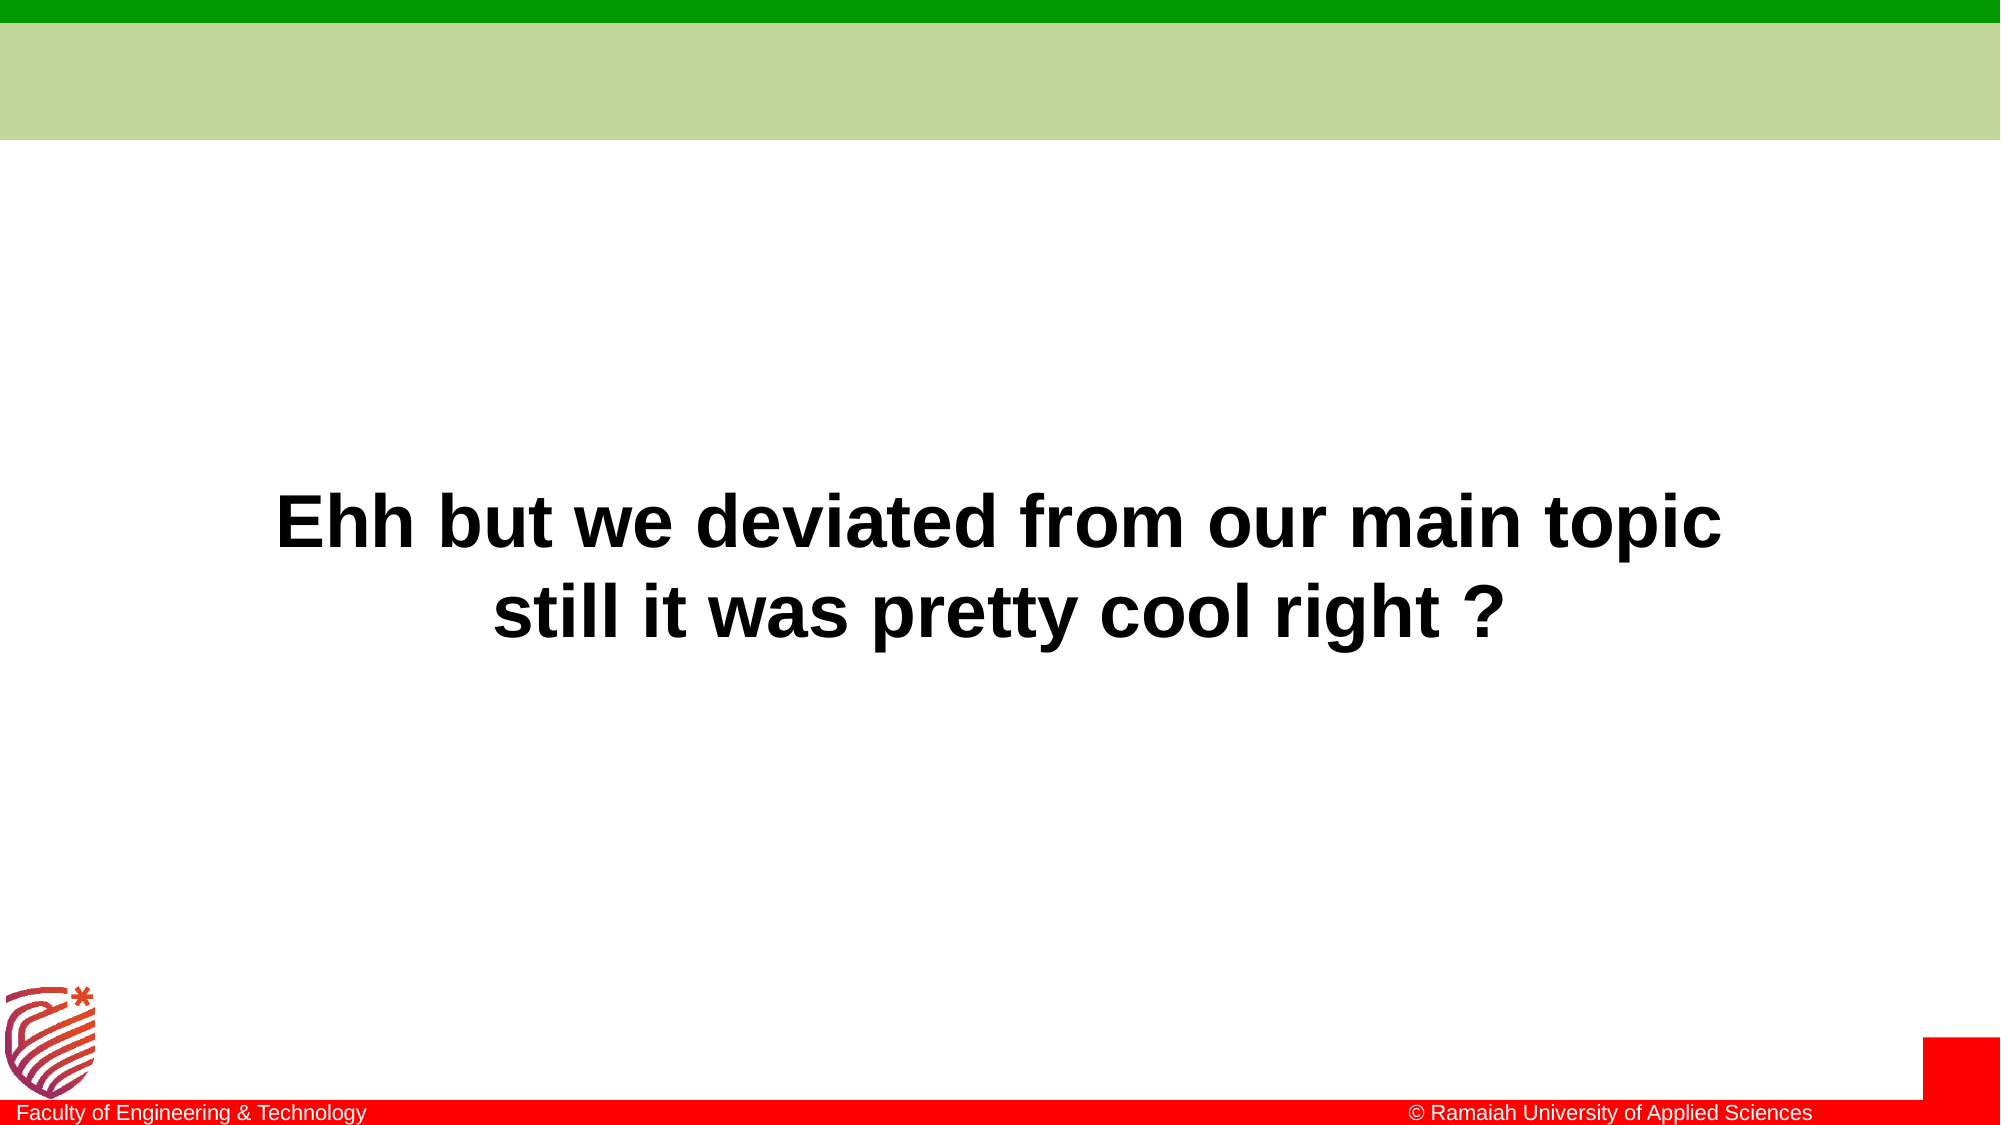

# Ehh but we deviated from our main topic still it was pretty cool right ?